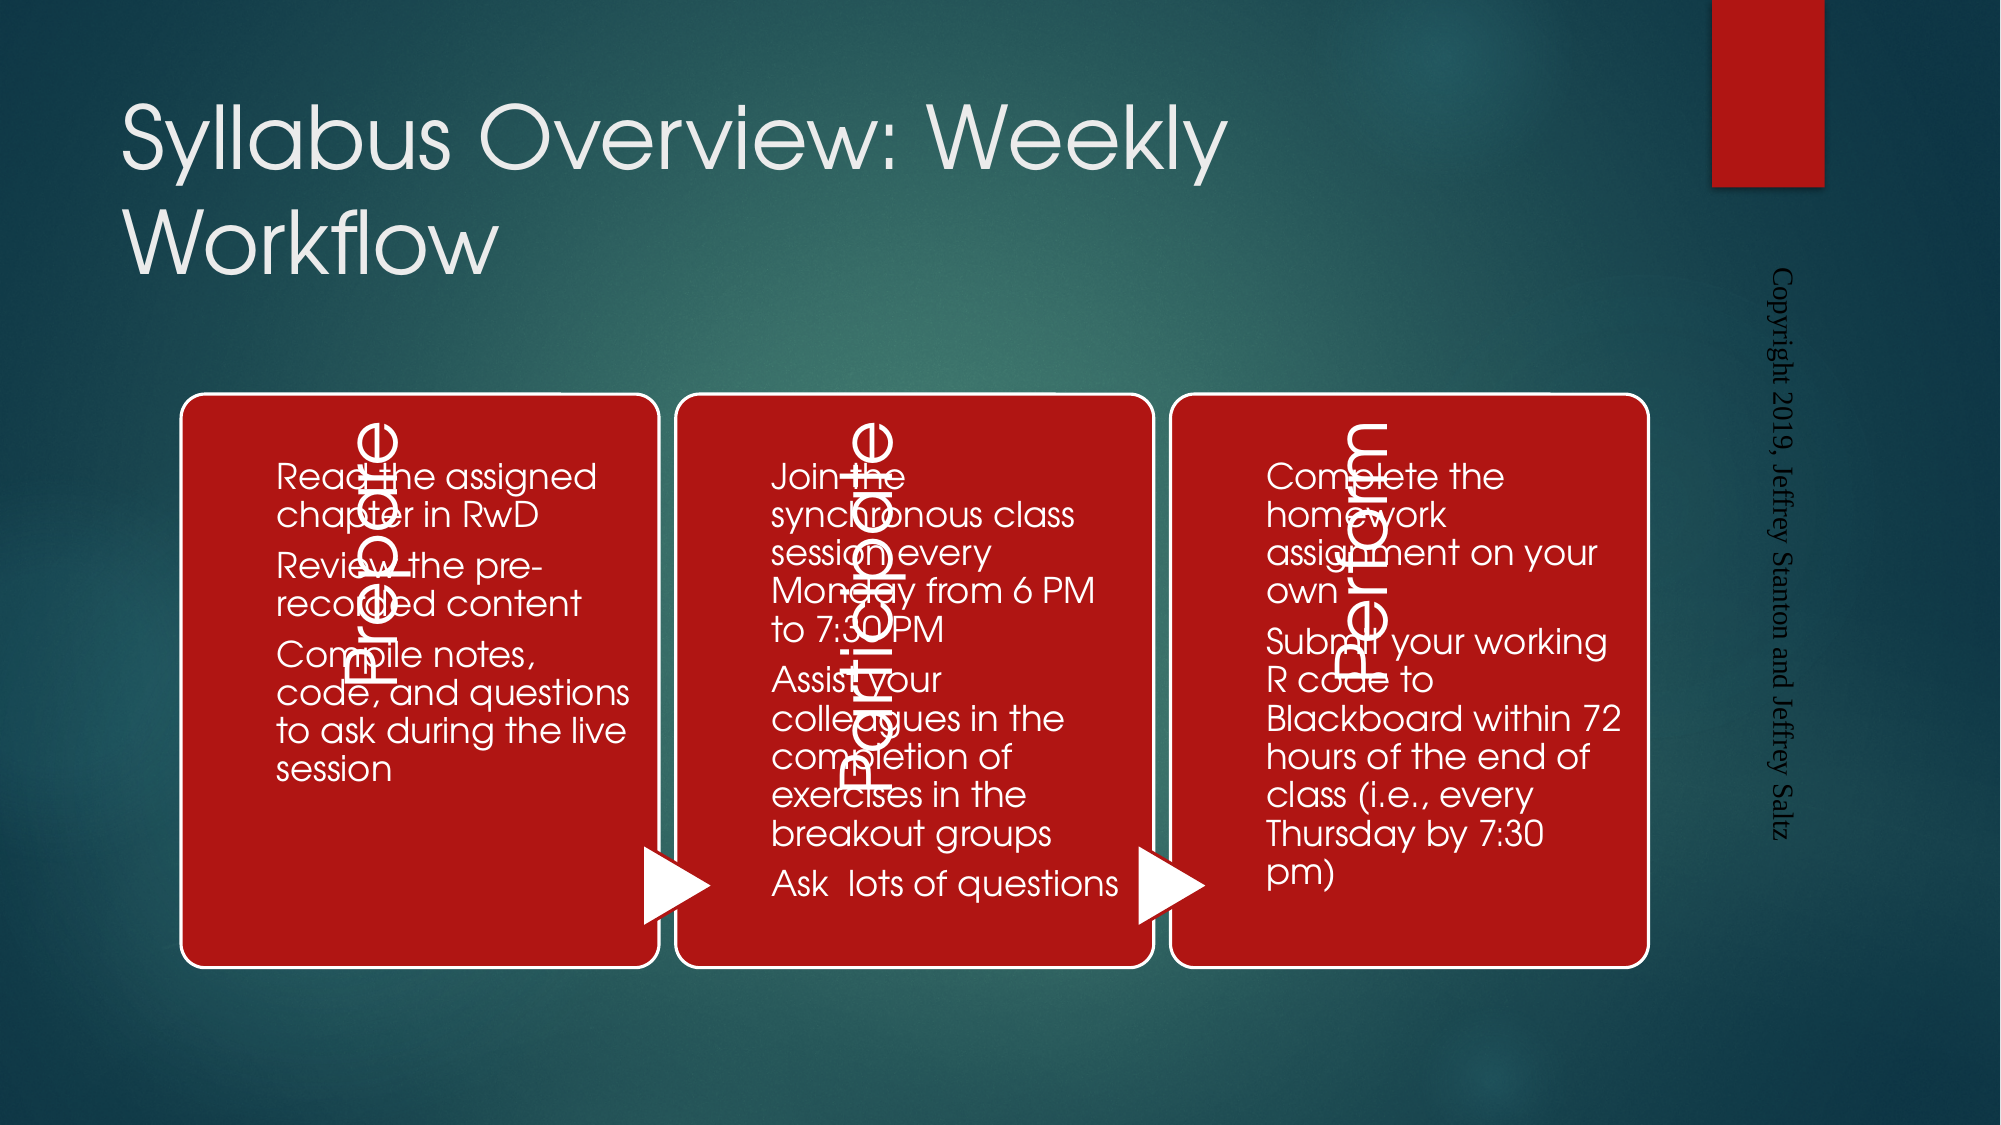

# Syllabus Overview: Weekly Workflow
Prepare

Read the assigned chapter in RwD
Review the pre-recorded content
Compile notes, code, and questions to ask during the live session
Participate

Join the synchronous class session every Monday from 6 PM to 7:30 PM
Assist your colleagues in the completion of exercises in the breakout groups
Ask  lots of questions
Perform

Complete the homework assignment on your own
Submit your working R code to Blackboard within 72 hours of the end of class (i.e., every Thursday by 7:30 pm)
Copyright 2019, Jeffrey Stanton and Jeffrey Saltz